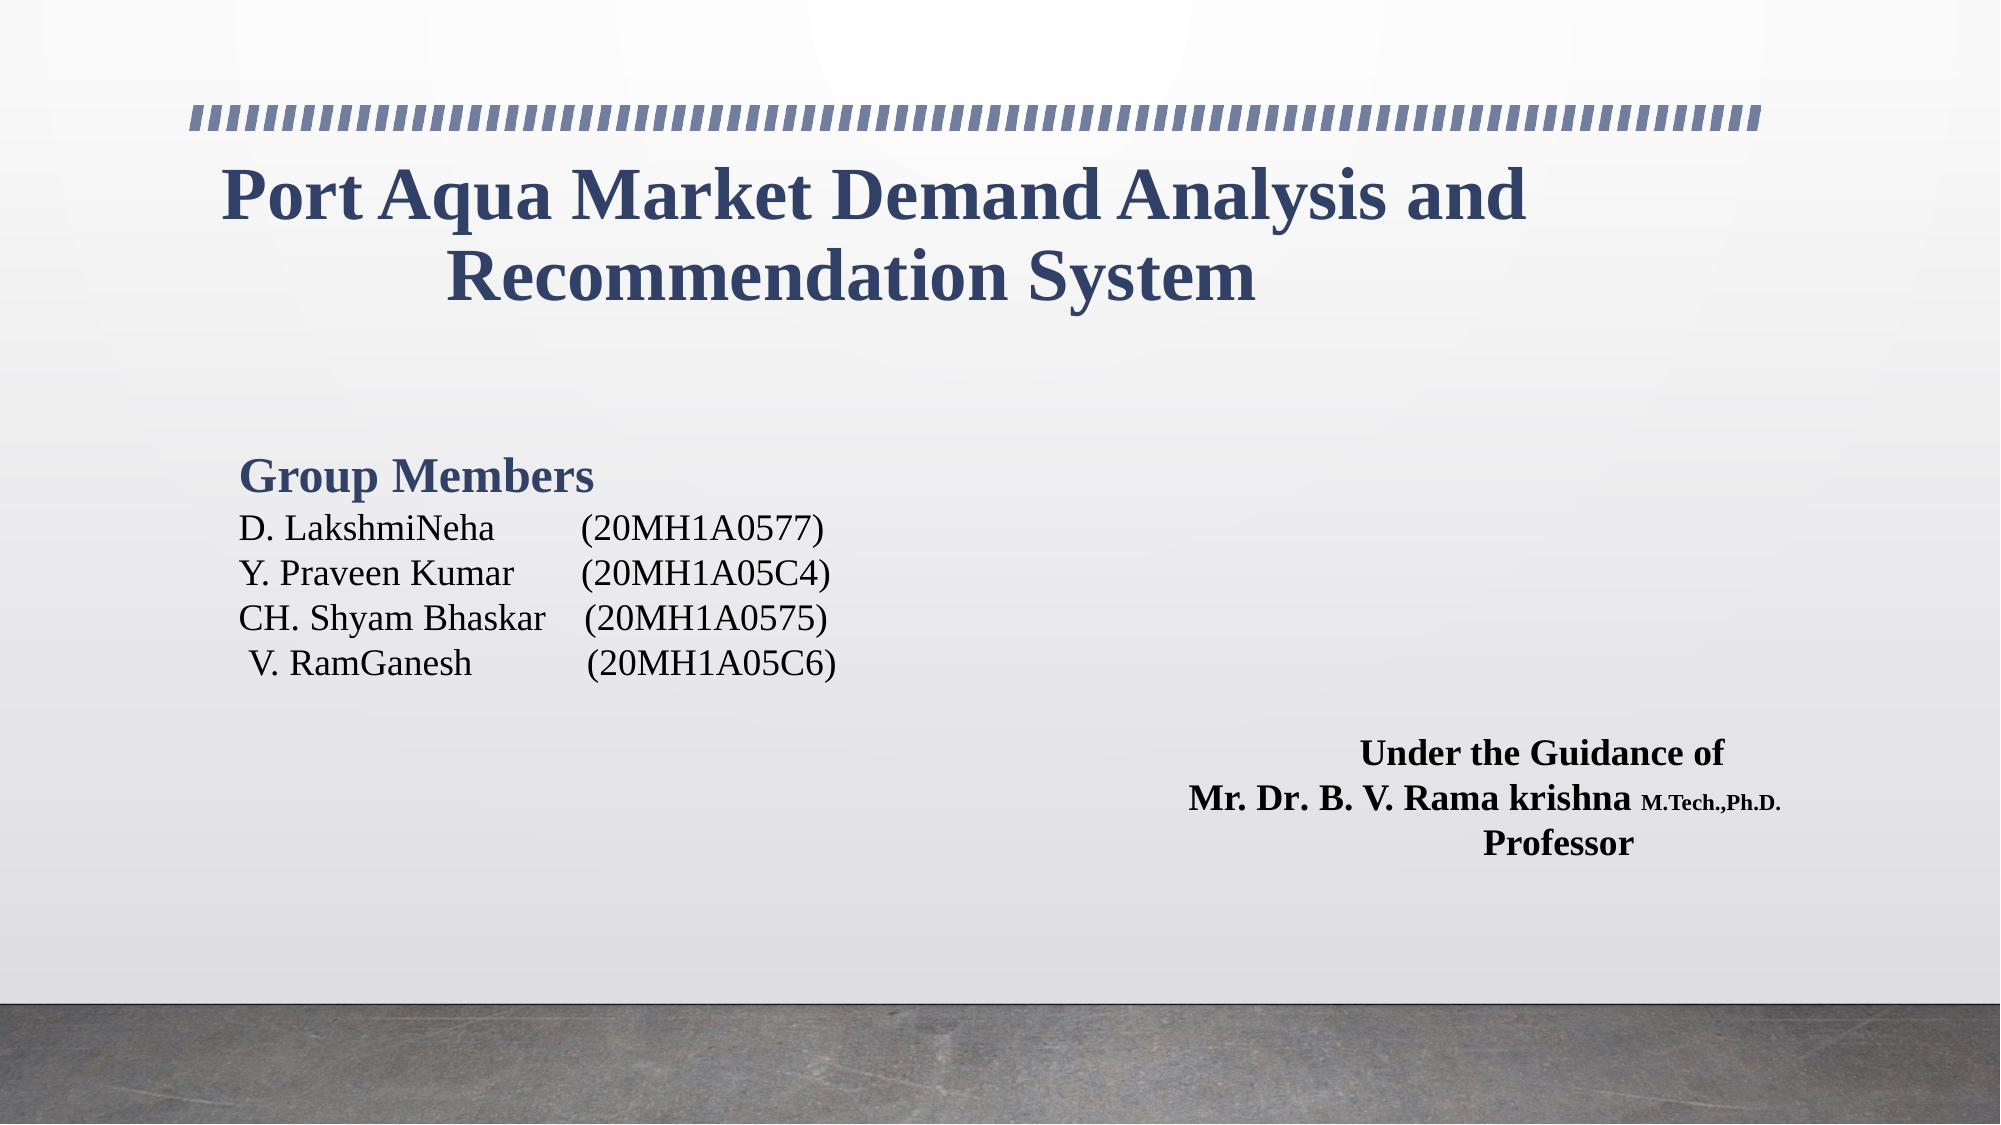

# Port Aqua Market Demand Analysis and      		Recommendation System
Group Members
D. LakshmiNeha         (20MH1A0577)
Y. Praveen Kumar       (20MH1A05C4)
CH. Shyam Bhaskar    (20MH1A0575)
 V. RamGanesh            (20MH1A05C6)

                                                                                                                      Under the Guidance of
                                                                                                    Mr. Dr. B. V. Rama krishna M.Tech.,Ph.D.
                                                                                                                                   Professor